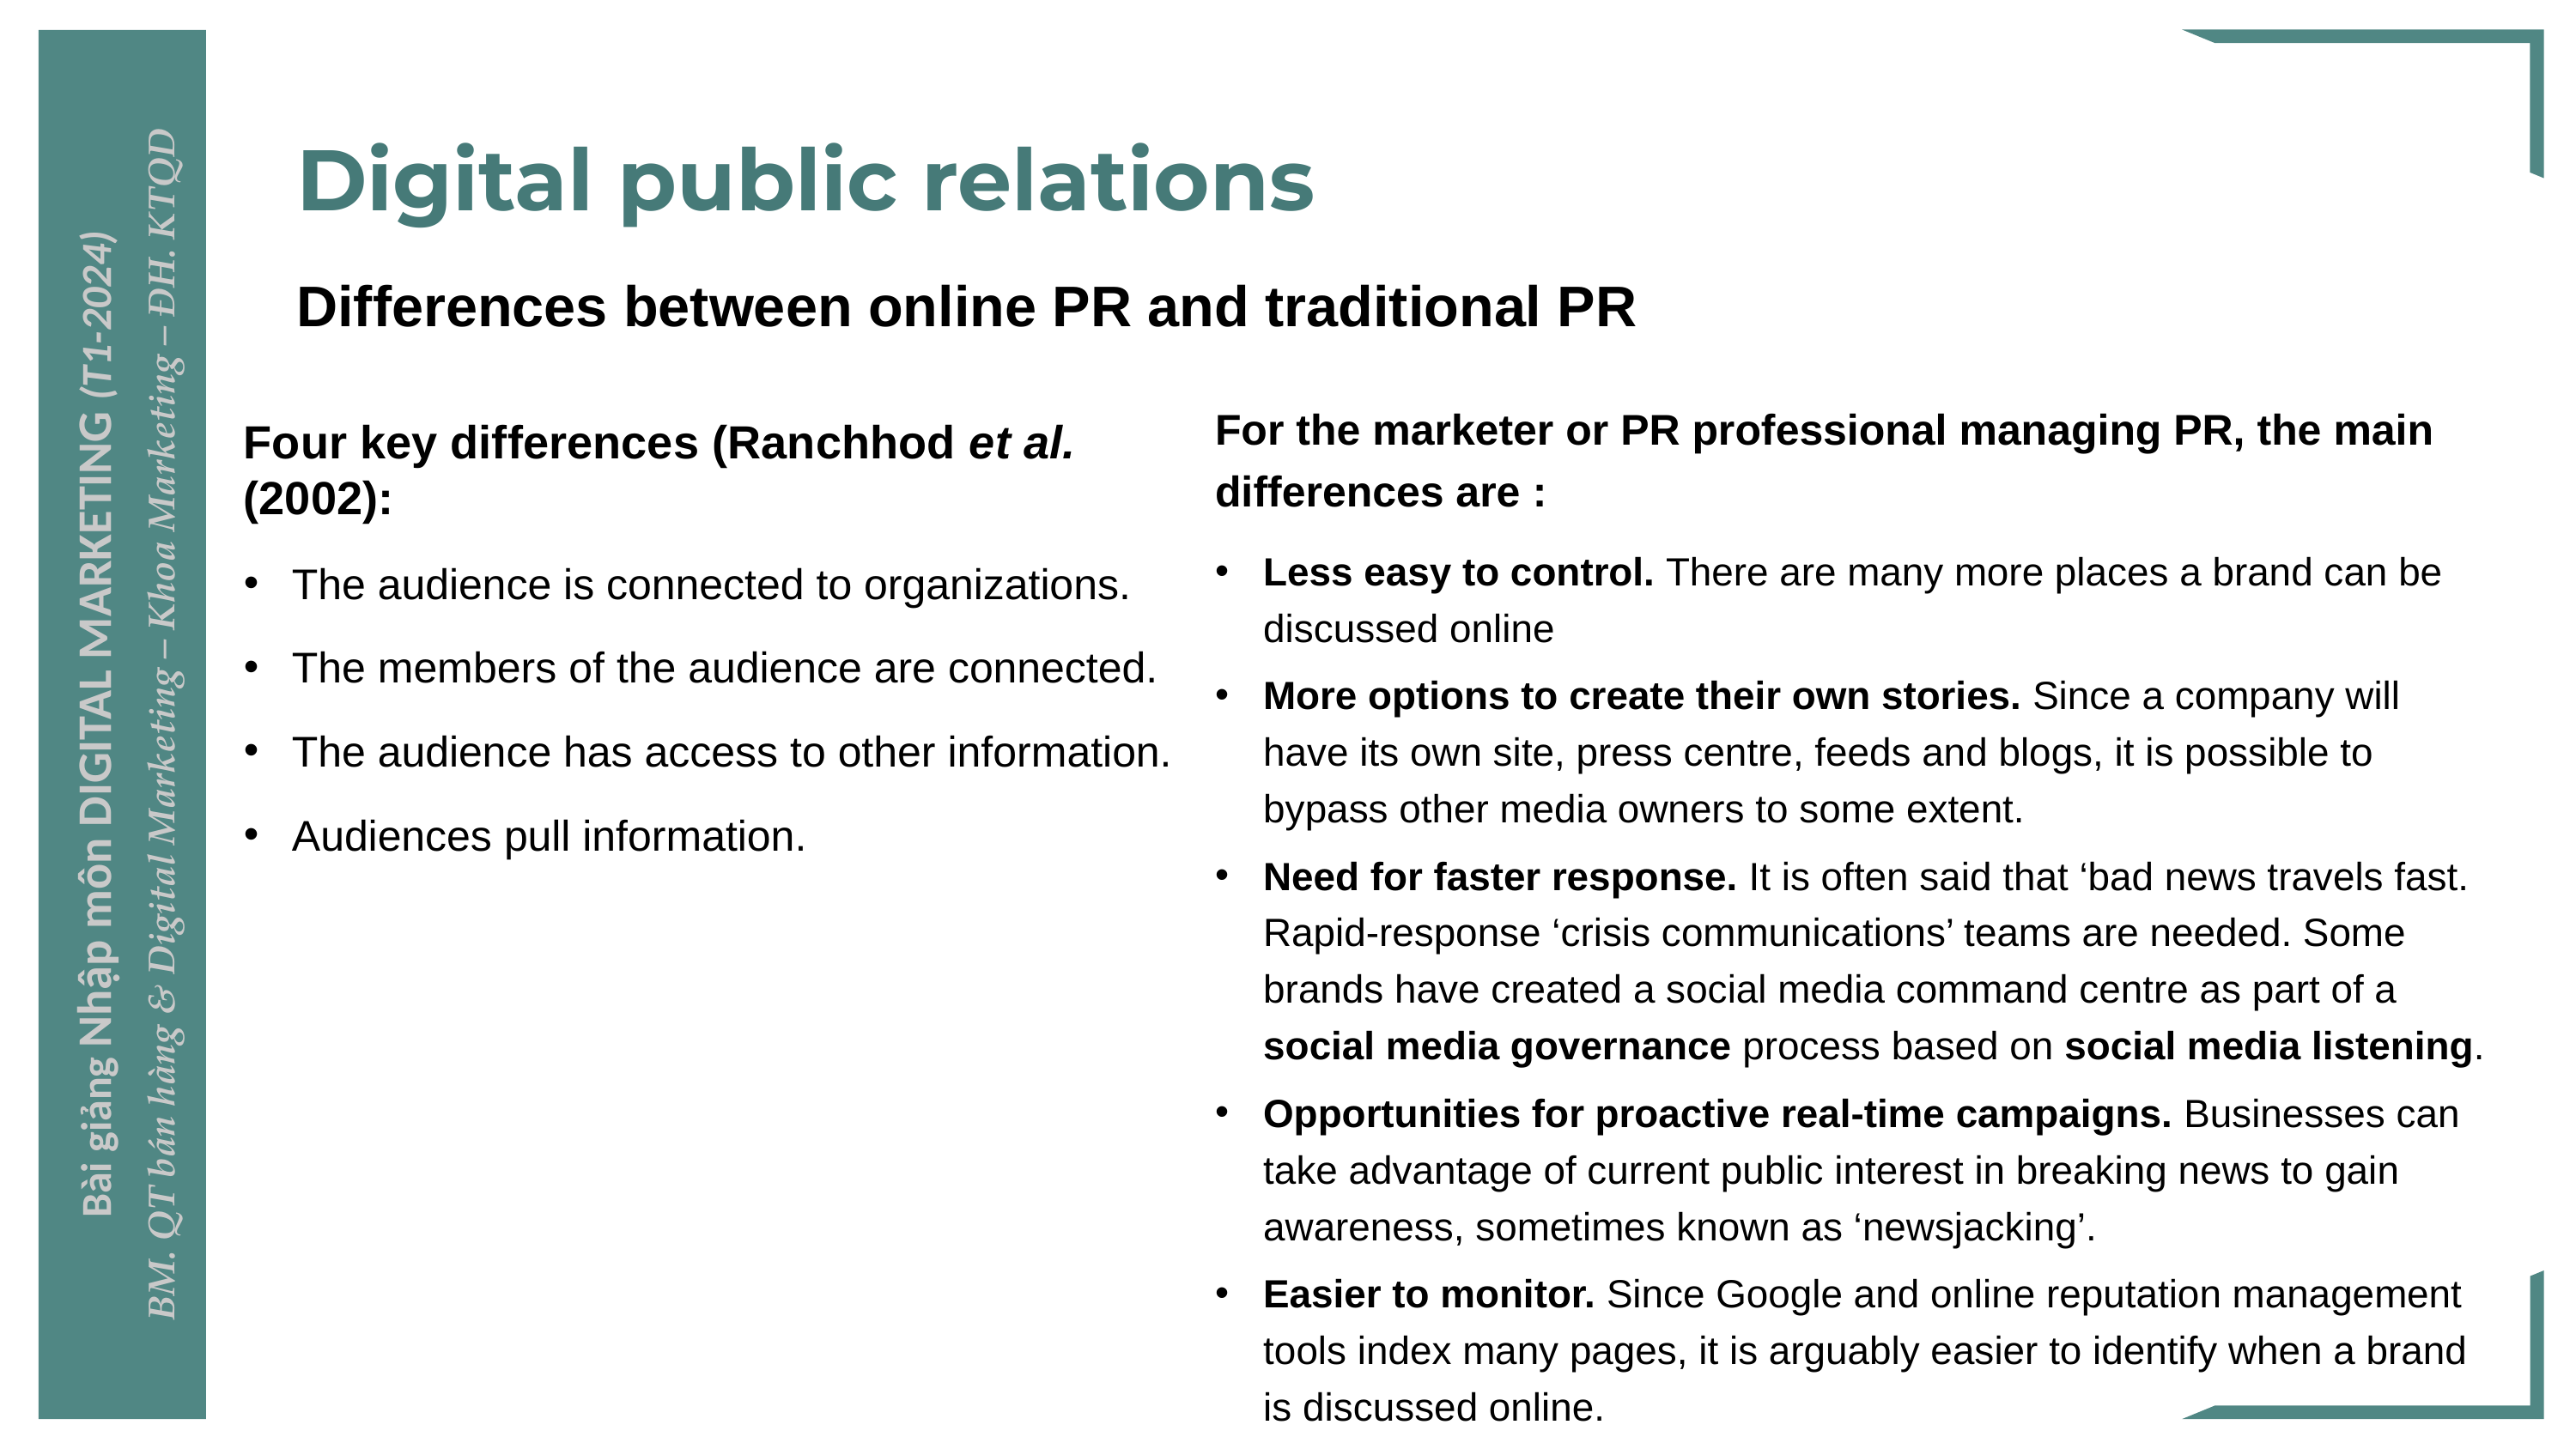

# Digital public relations
Differences between online PR and traditional PR

For the marketer or PR professional managing PR, the main differences are :
Less easy to control. There are many more places a brand can be discussed online
More options to create their own stories. Since a company will have its own site, press centre, feeds and blogs, it is possible to bypass other media owners to some extent.
Need for faster response. It is often said that ‘bad news travels fast. Rapid-response ‘crisis communications’ teams are needed. Some brands have created a social media command centre as part of a social media governance process based on social media listening.
Opportunities for proactive real-time campaigns. Businesses can take advantage of current public interest in breaking news to gain awareness, sometimes known as ‘newsjacking’.
Easier to monitor. Since Google and online reputation management tools index many pages, it is arguably easier to identify when a brand is discussed online.

Four key differences (Ranchhod et al. (2002):
The audience is connected to organizations.
The members of the audience are connected.
The audience has access to other information.
Audiences pull information.